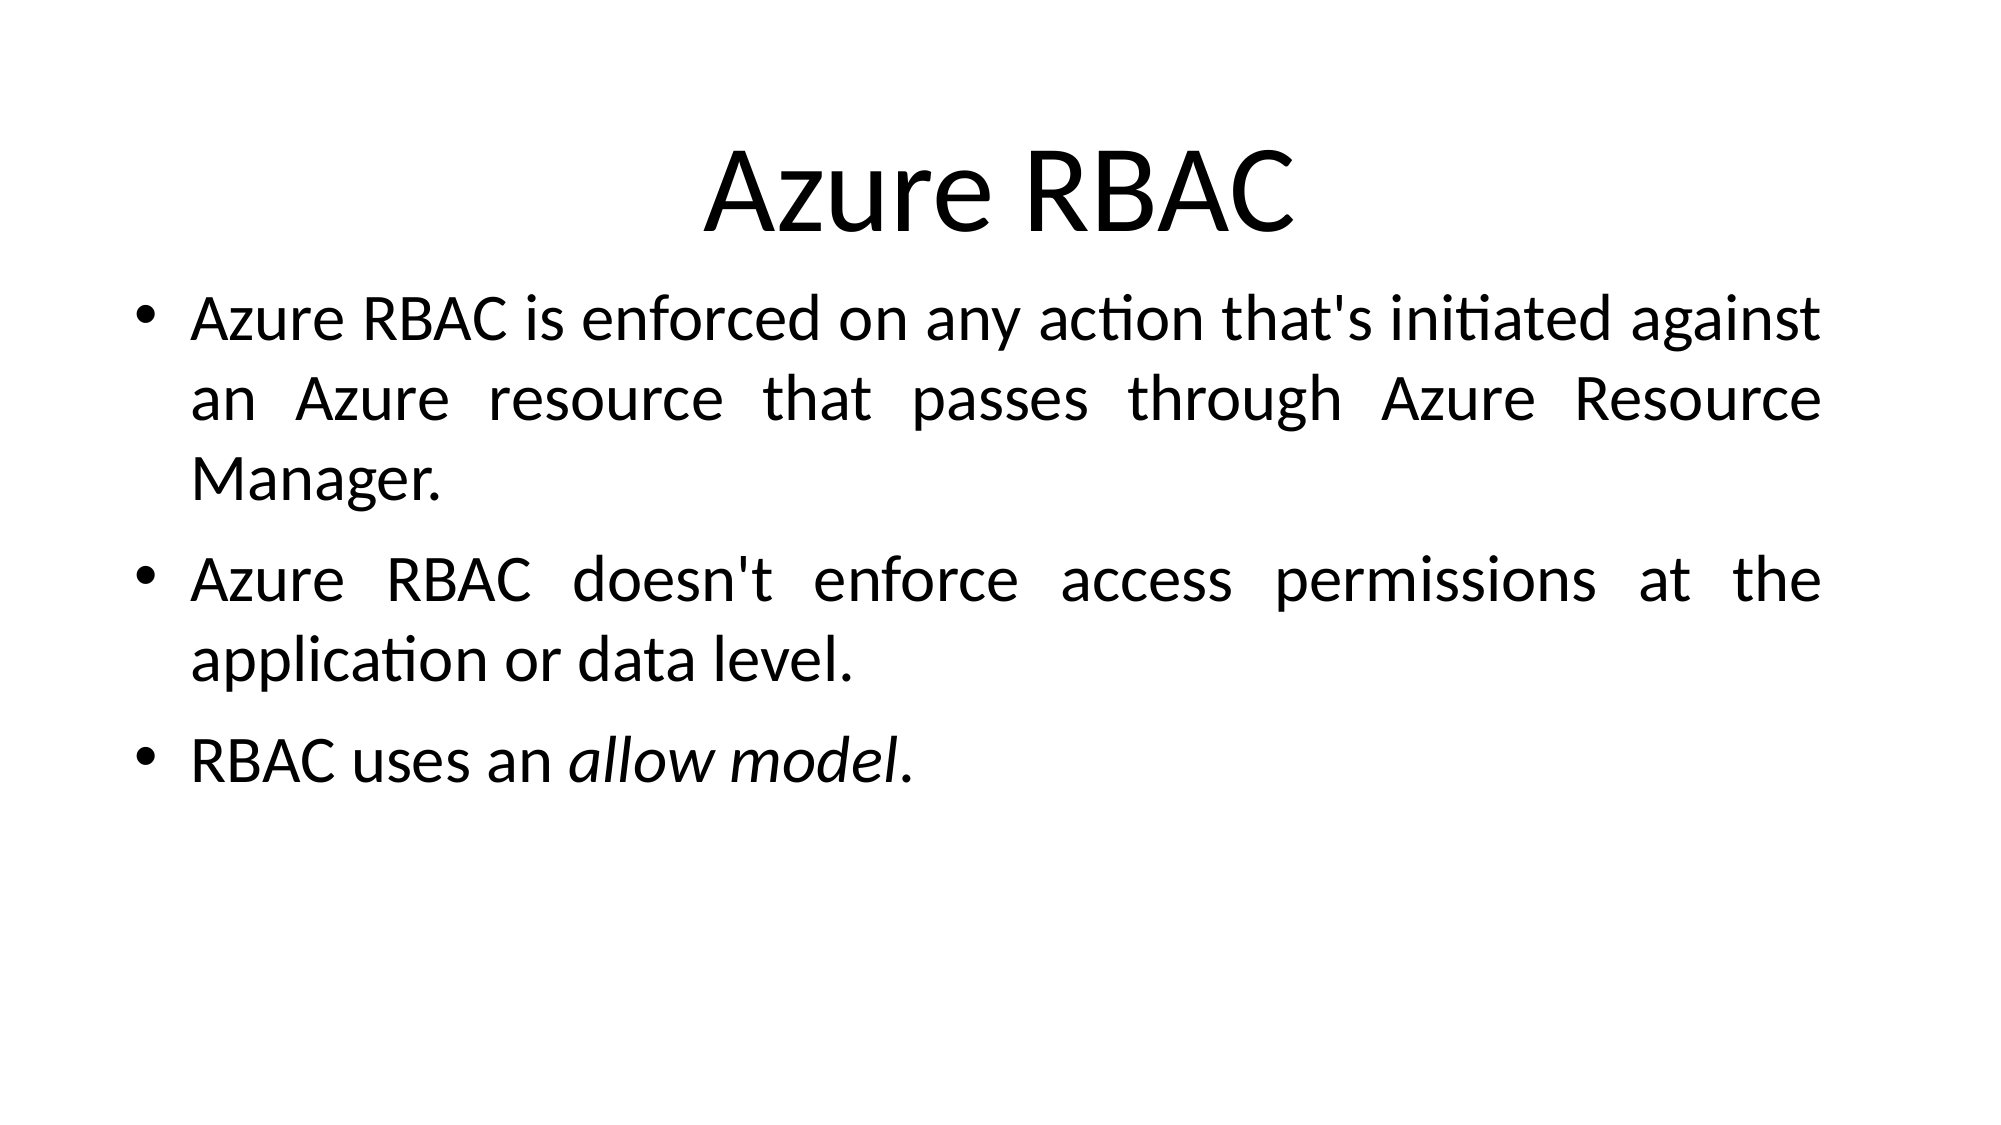

# Azure RBAC
Azure RBAC is enforced on any action that's initiated against an Azure resource that passes through Azure Resource Manager.
Azure RBAC doesn't enforce access permissions at the application or data level.
RBAC uses an allow model.